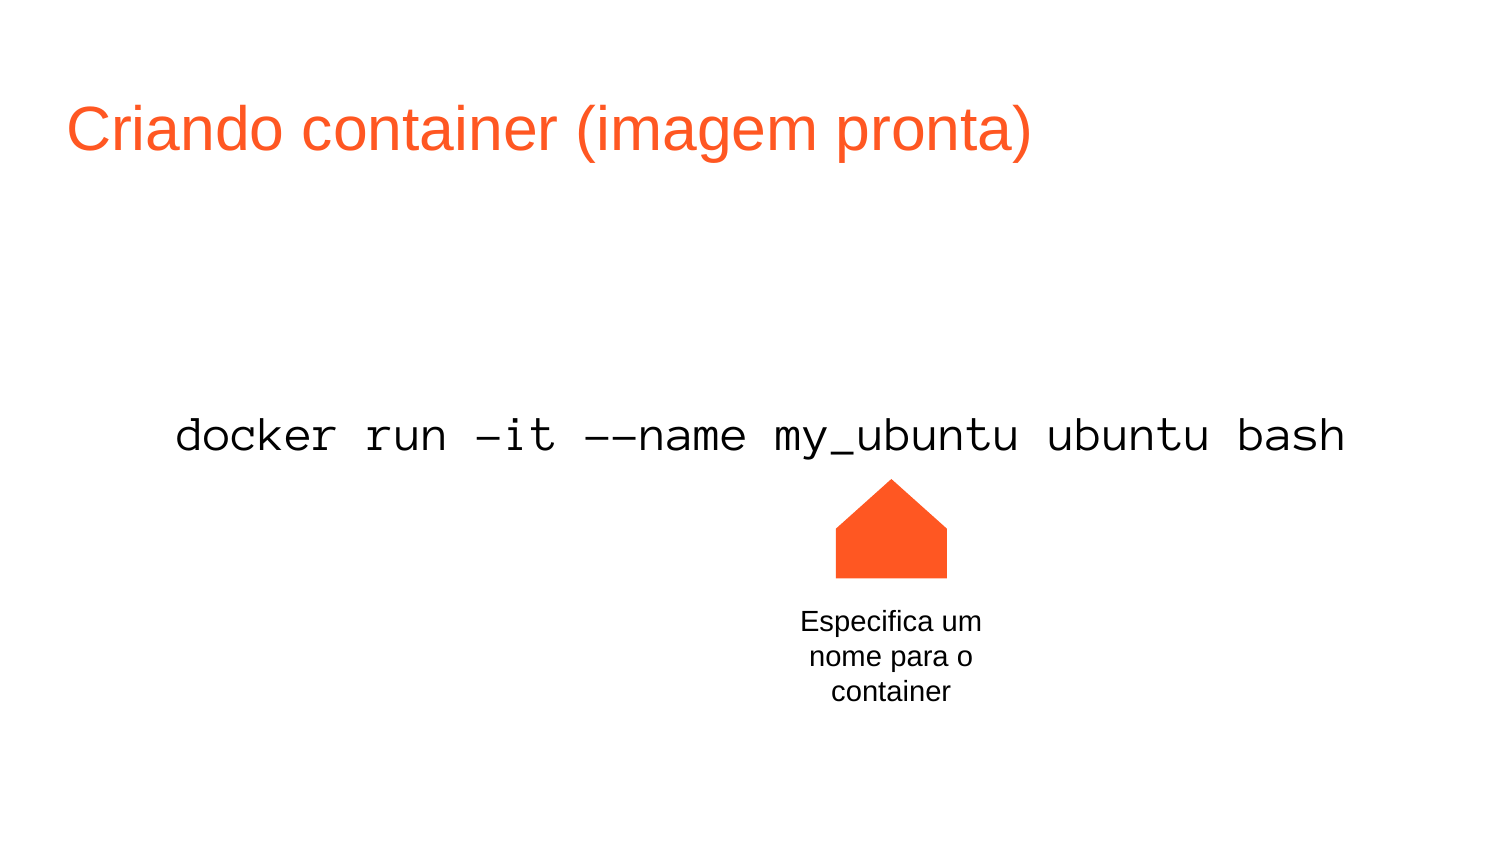

# Criando container (imagem pronta)
docker run -it --name my_ubuntu ubuntu bash

Especifica um nome para o container